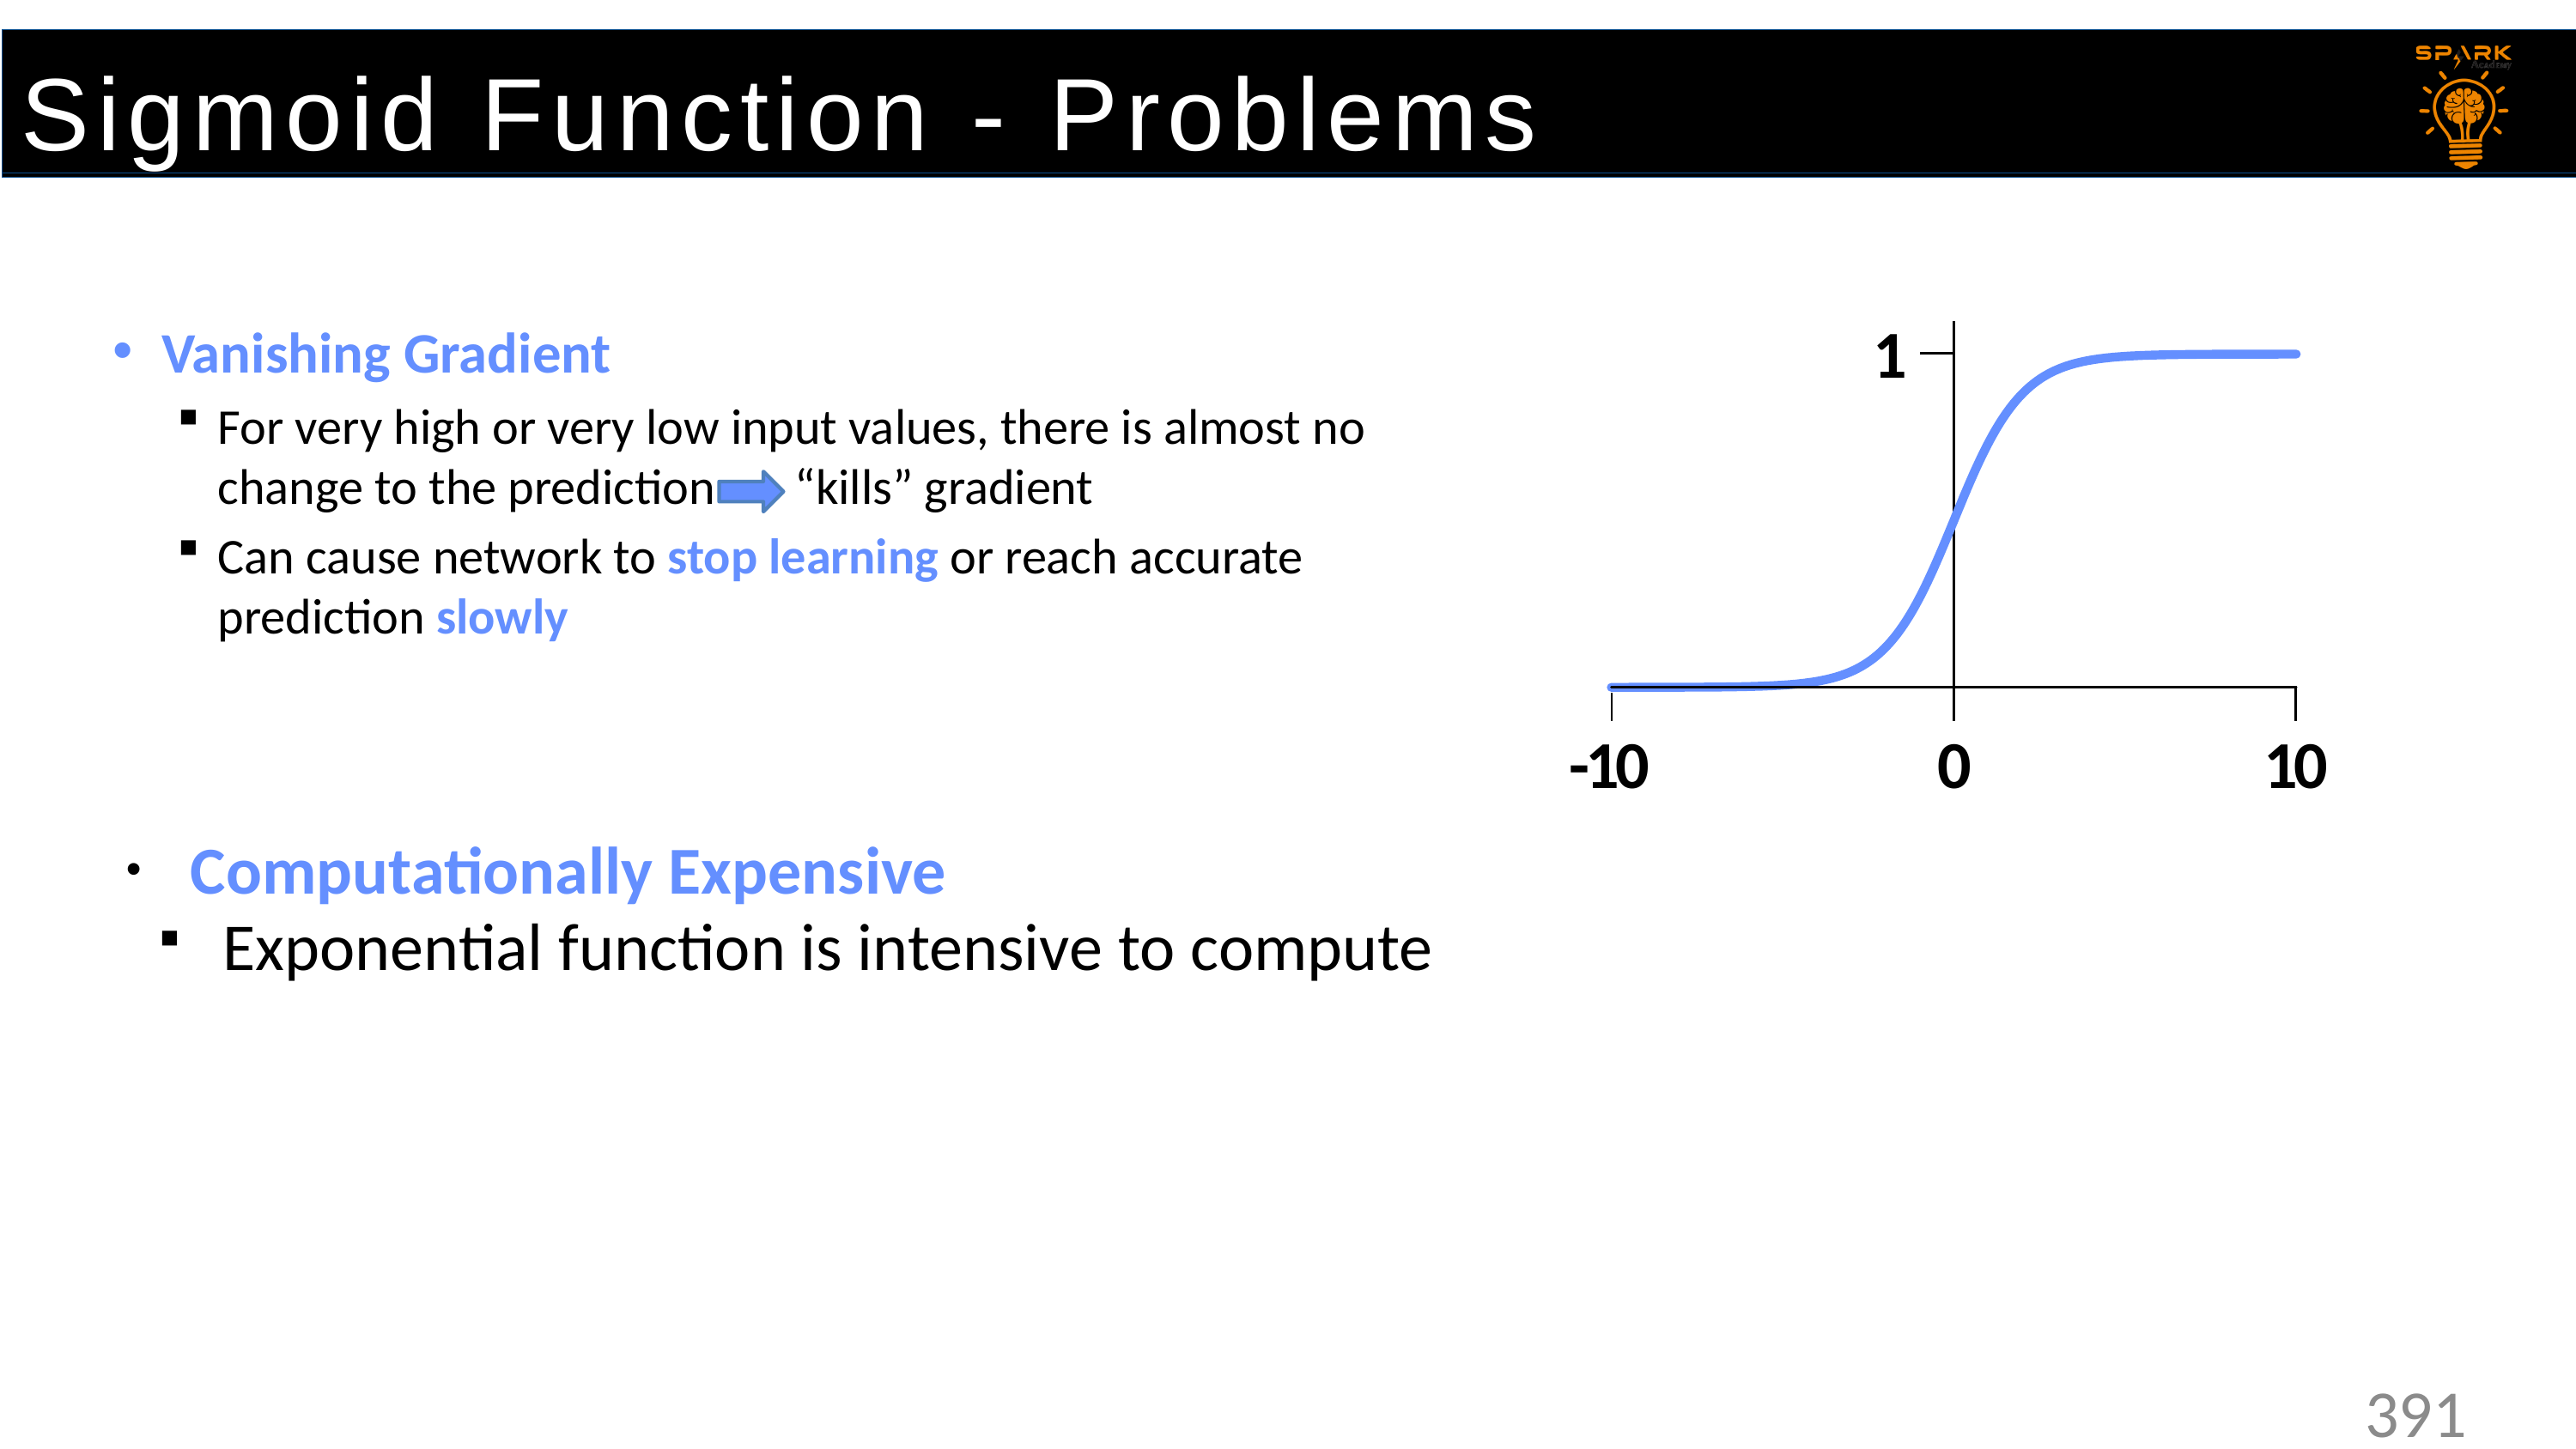

Sigmoid Function - Problems
# Sigmoid Function - Problems

### Chart

| Category |  |  |
|---|---|---|
1
-10
0
10
Vanishing Gradient
For very high or very low input values, there is almost no change to the prediction       “kills” gradient
Can cause network to stop learning or reach accurate prediction slowly

Computationally Expensive
Exponential function is intensive to compute
391